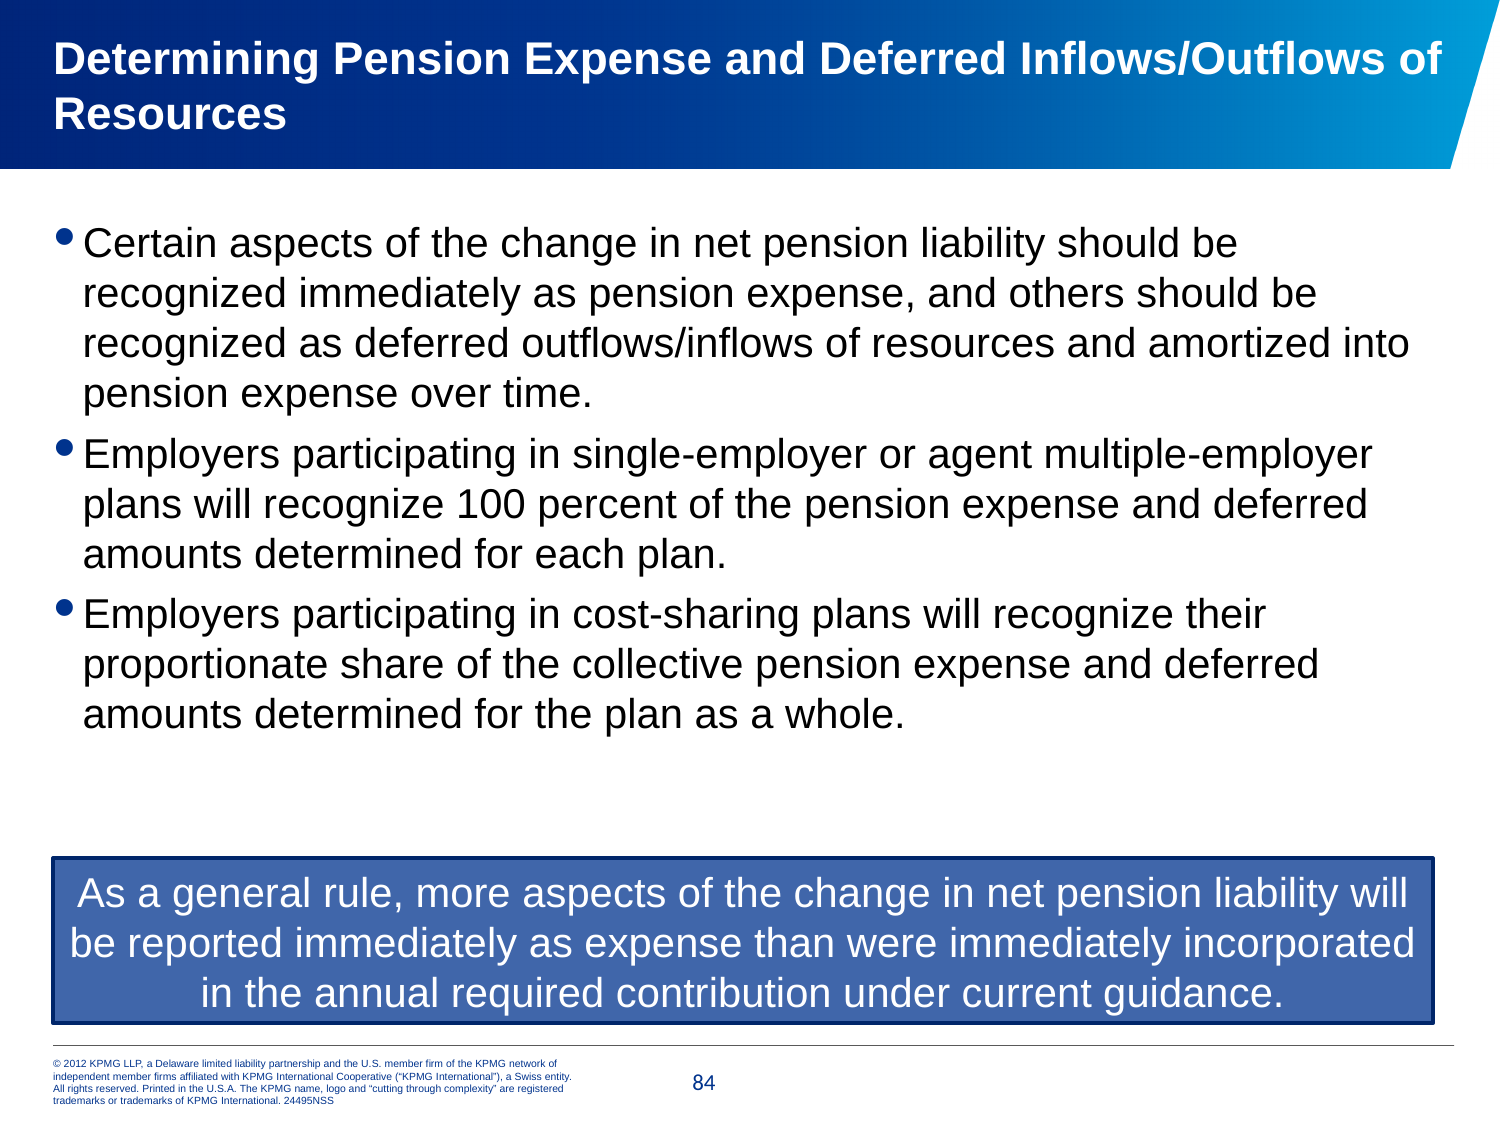

# Determining Pension Expense and Deferred Inflows/Outflows of Resources
Certain aspects of the change in net pension liability should be recognized immediately as pension expense, and others should be recognized as deferred outflows/inflows of resources and amortized into pension expense over time.
Employers participating in single-employer or agent multiple-employer plans will recognize 100 percent of the pension expense and deferred amounts determined for each plan.
Employers participating in cost-sharing plans will recognize their proportionate share of the collective pension expense and deferred amounts determined for the plan as a whole.

As a general rule, more aspects of the change in net pension liability will be reported immediately as expense than were immediately incorporated in the annual required contribution under current guidance.
84